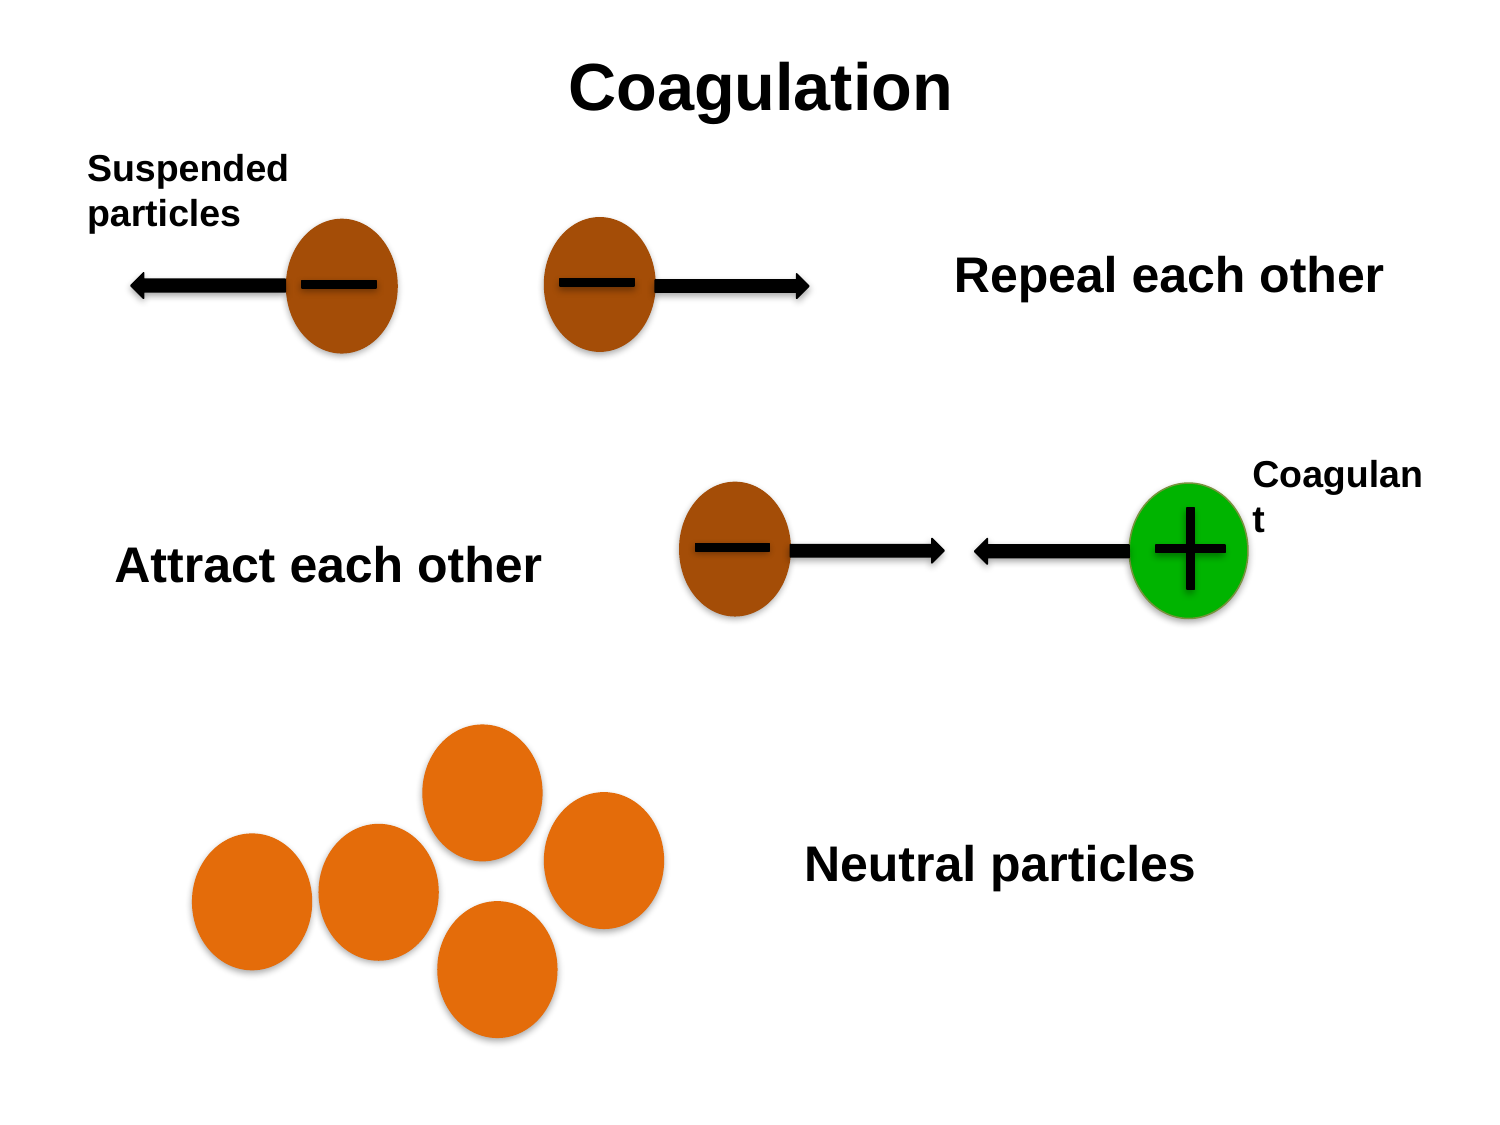

Coagulation
Suspended particles

Repeal each other

Coagulant

Attract each other

Neutral particles